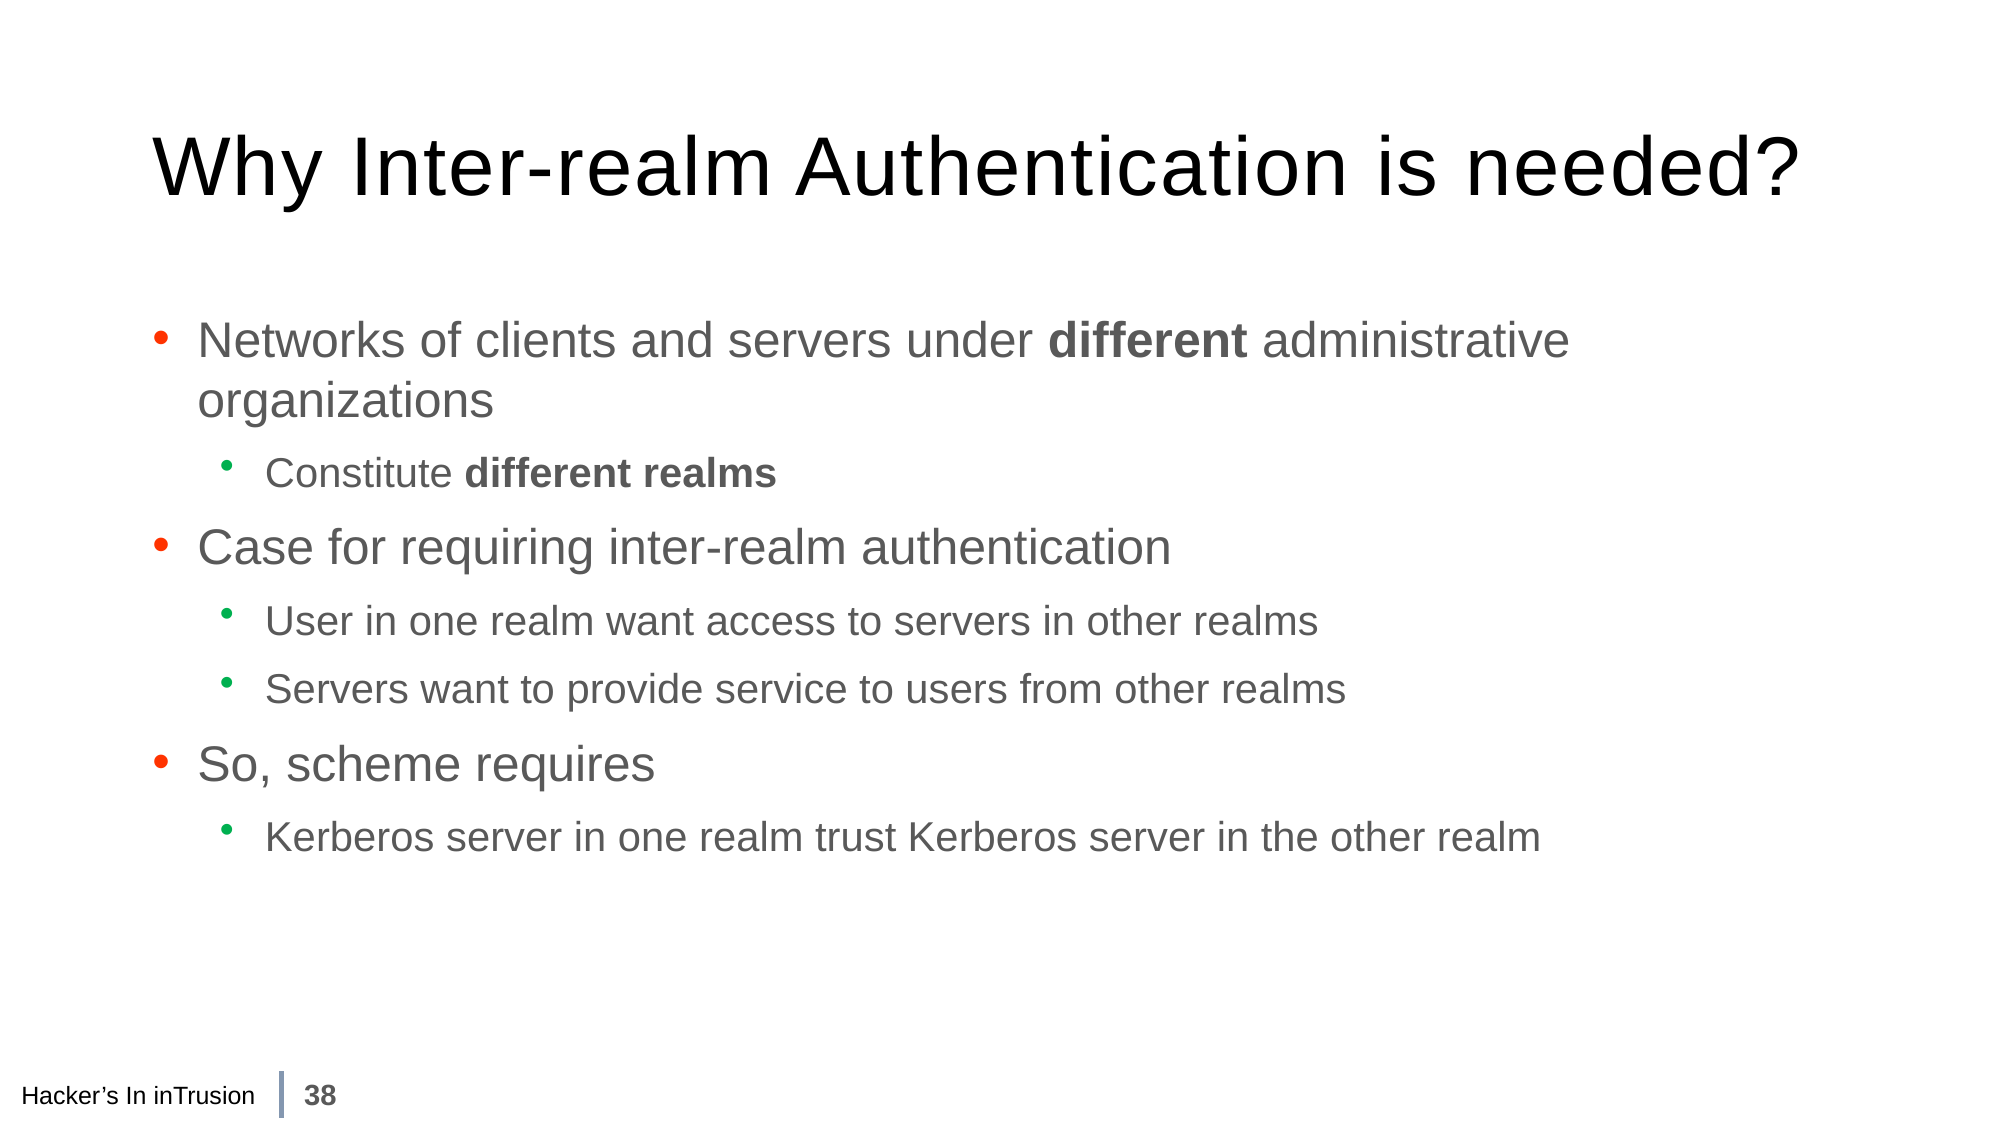

# Why Inter-realm Authentication is needed?
Networks of clients and servers under different administrative organizations
Constitute different realms
Case for requiring inter-realm authentication
User in one realm want access to servers in other realms
Servers want to provide service to users from other realms
So, scheme requires
Kerberos server in one realm trust Kerberos server in the other realm